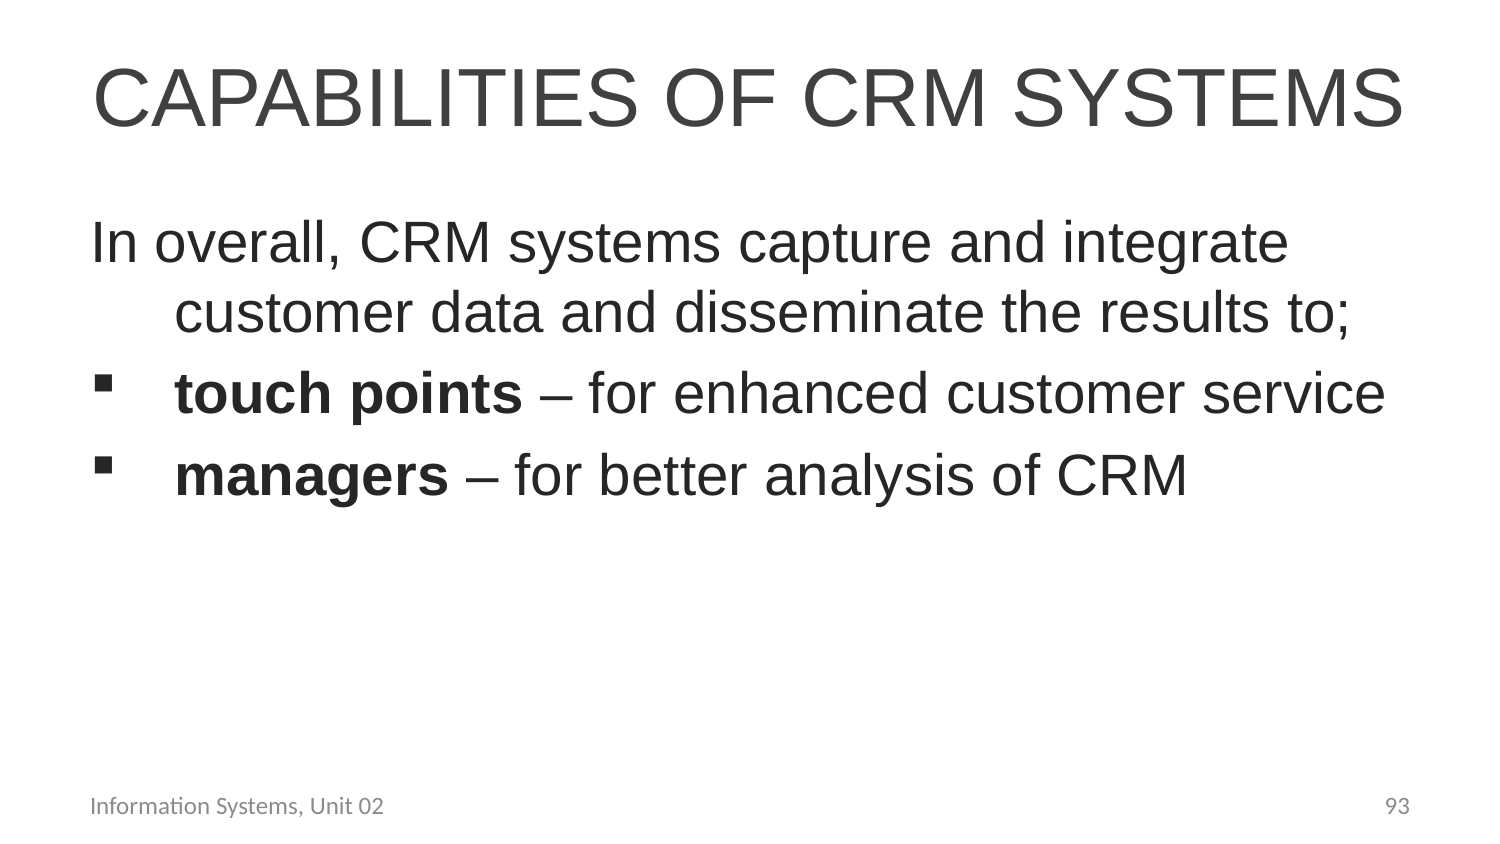

# Capabilities of CRM Systems
In overall, CRM systems capture and integrate customer data and disseminate the results to;
touch points – for enhanced customer service
managers – for better analysis of CRM

Information Systems, Unit 02
93